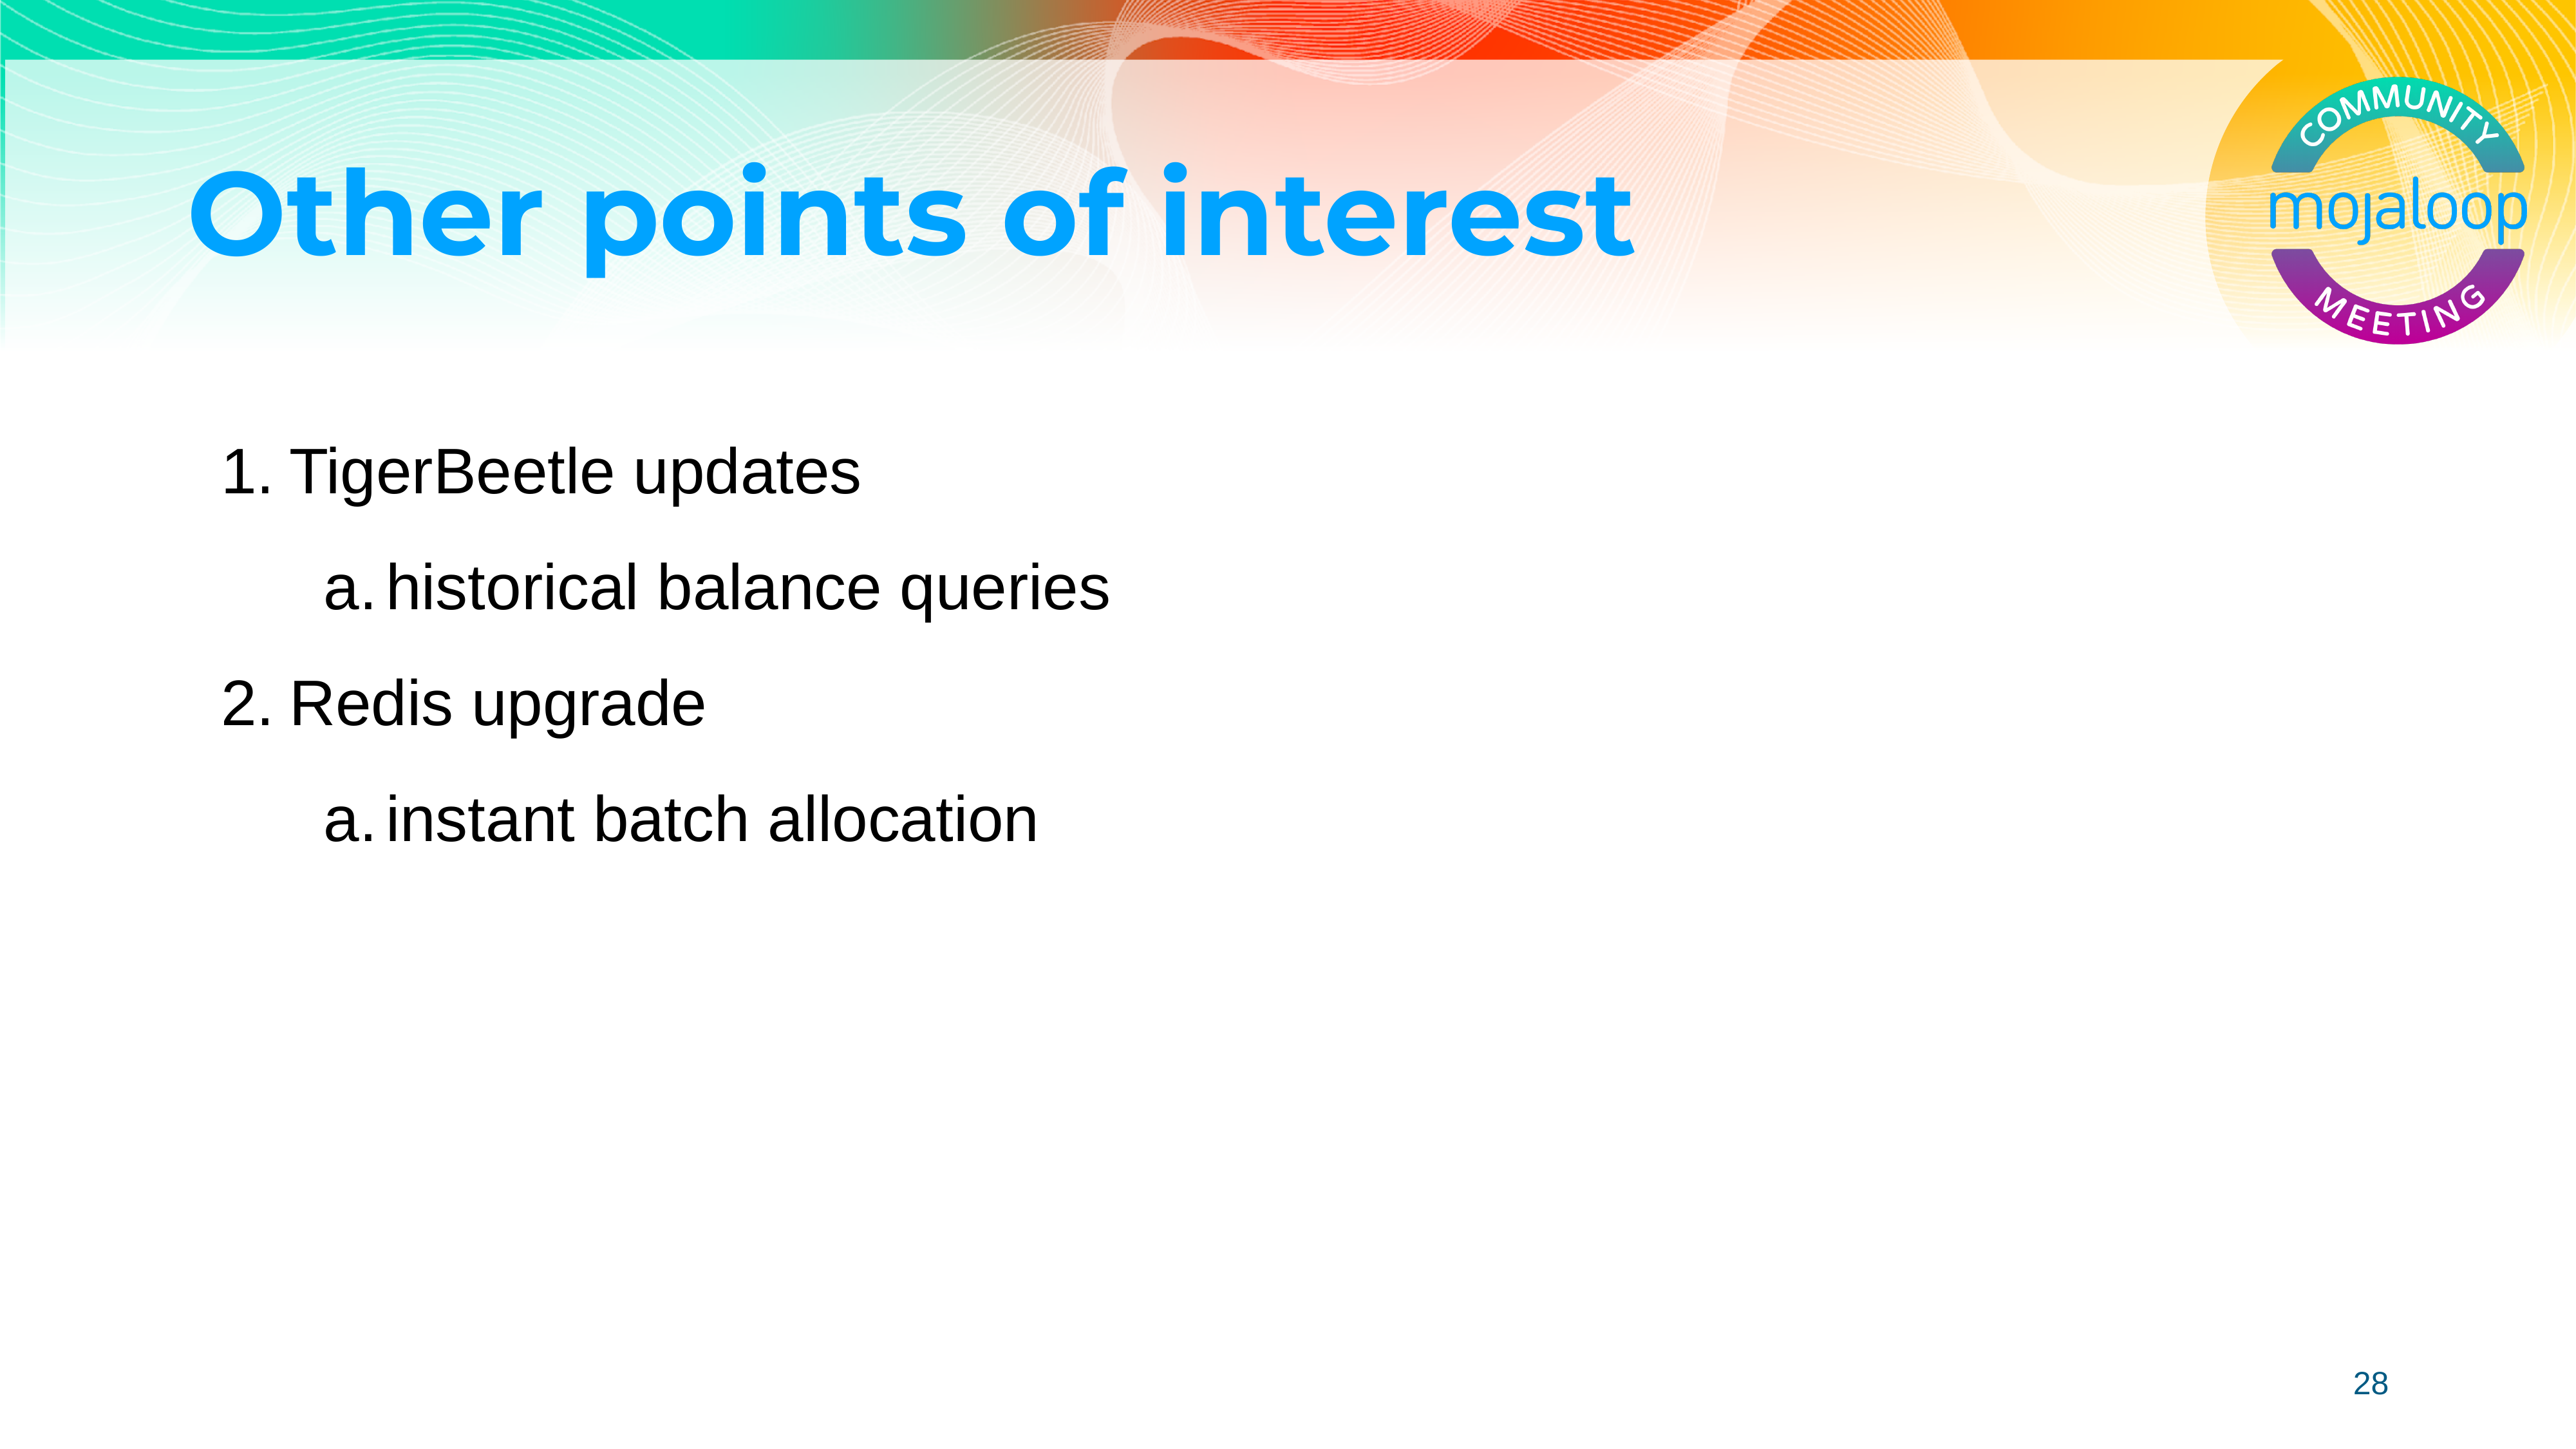

Other points of interest
TigerBeetle updates
historical balance queries
Redis upgrade
instant batch allocation

28